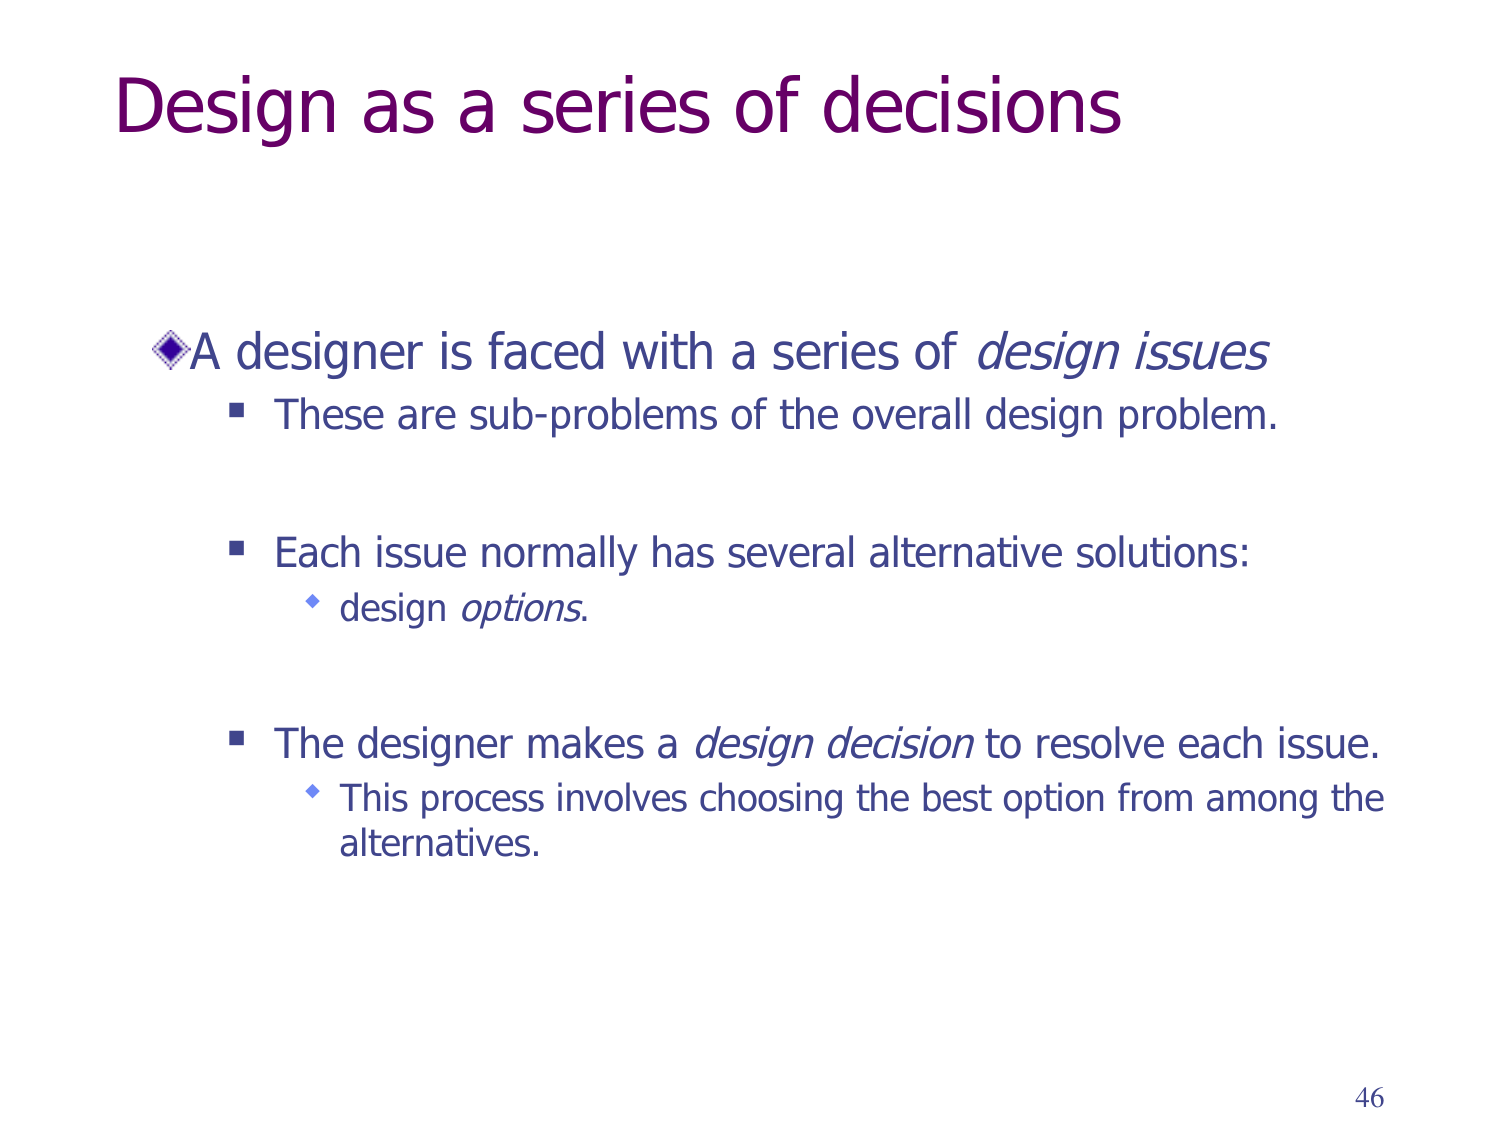

# Design as a series of decisions
A designer is faced with a series of design issues
These are sub-problems of the overall design problem.

Each issue normally has several alternative solutions:
design options.

The designer makes a design decision to resolve each issue.
This process involves choosing the best option from among the alternatives.
46